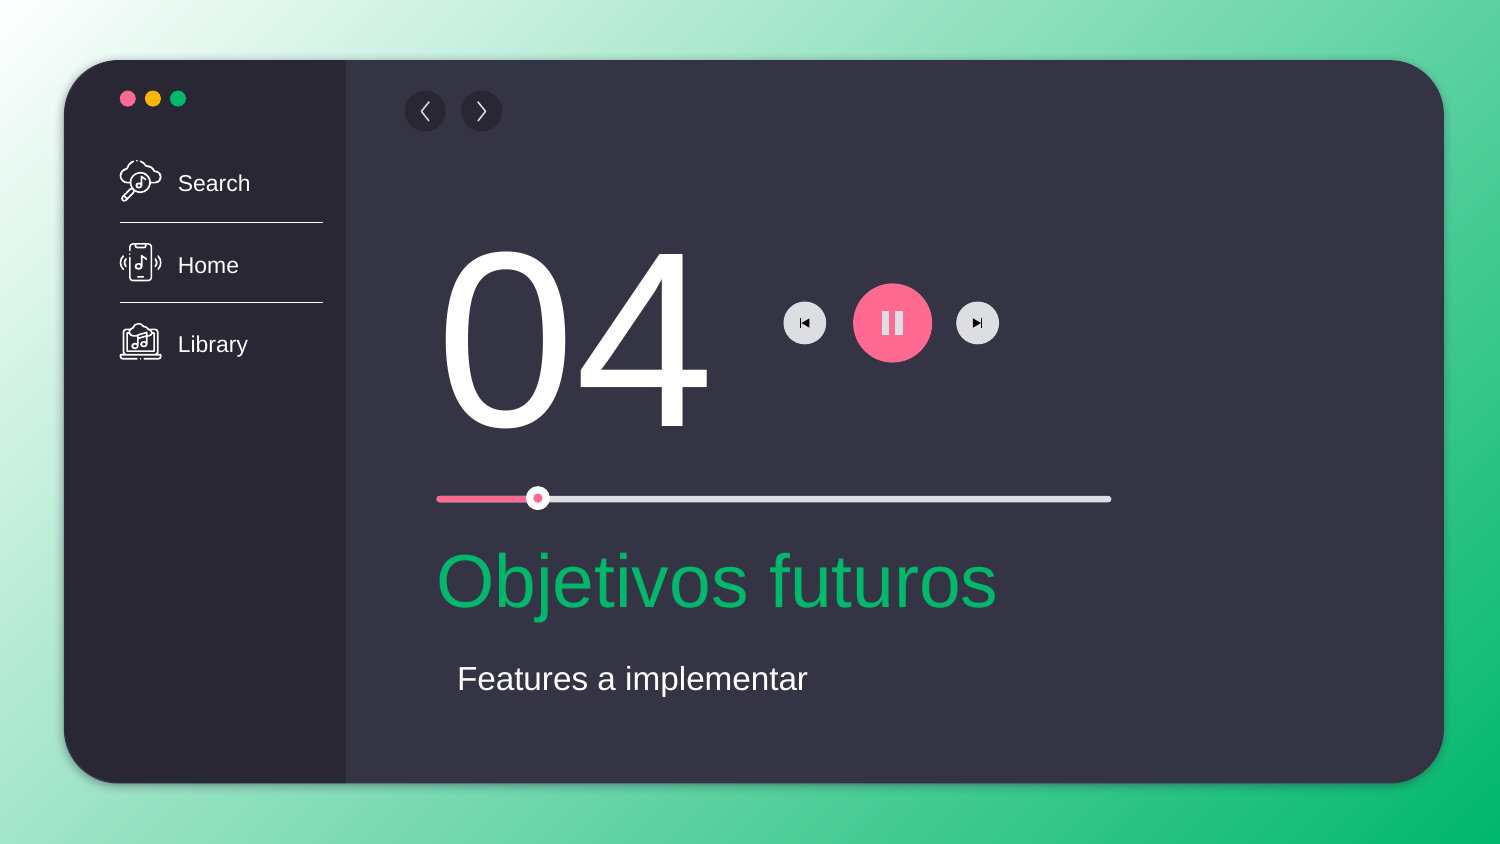

Search

Home

Library

04

# Objetivos futuros
Features a implementar